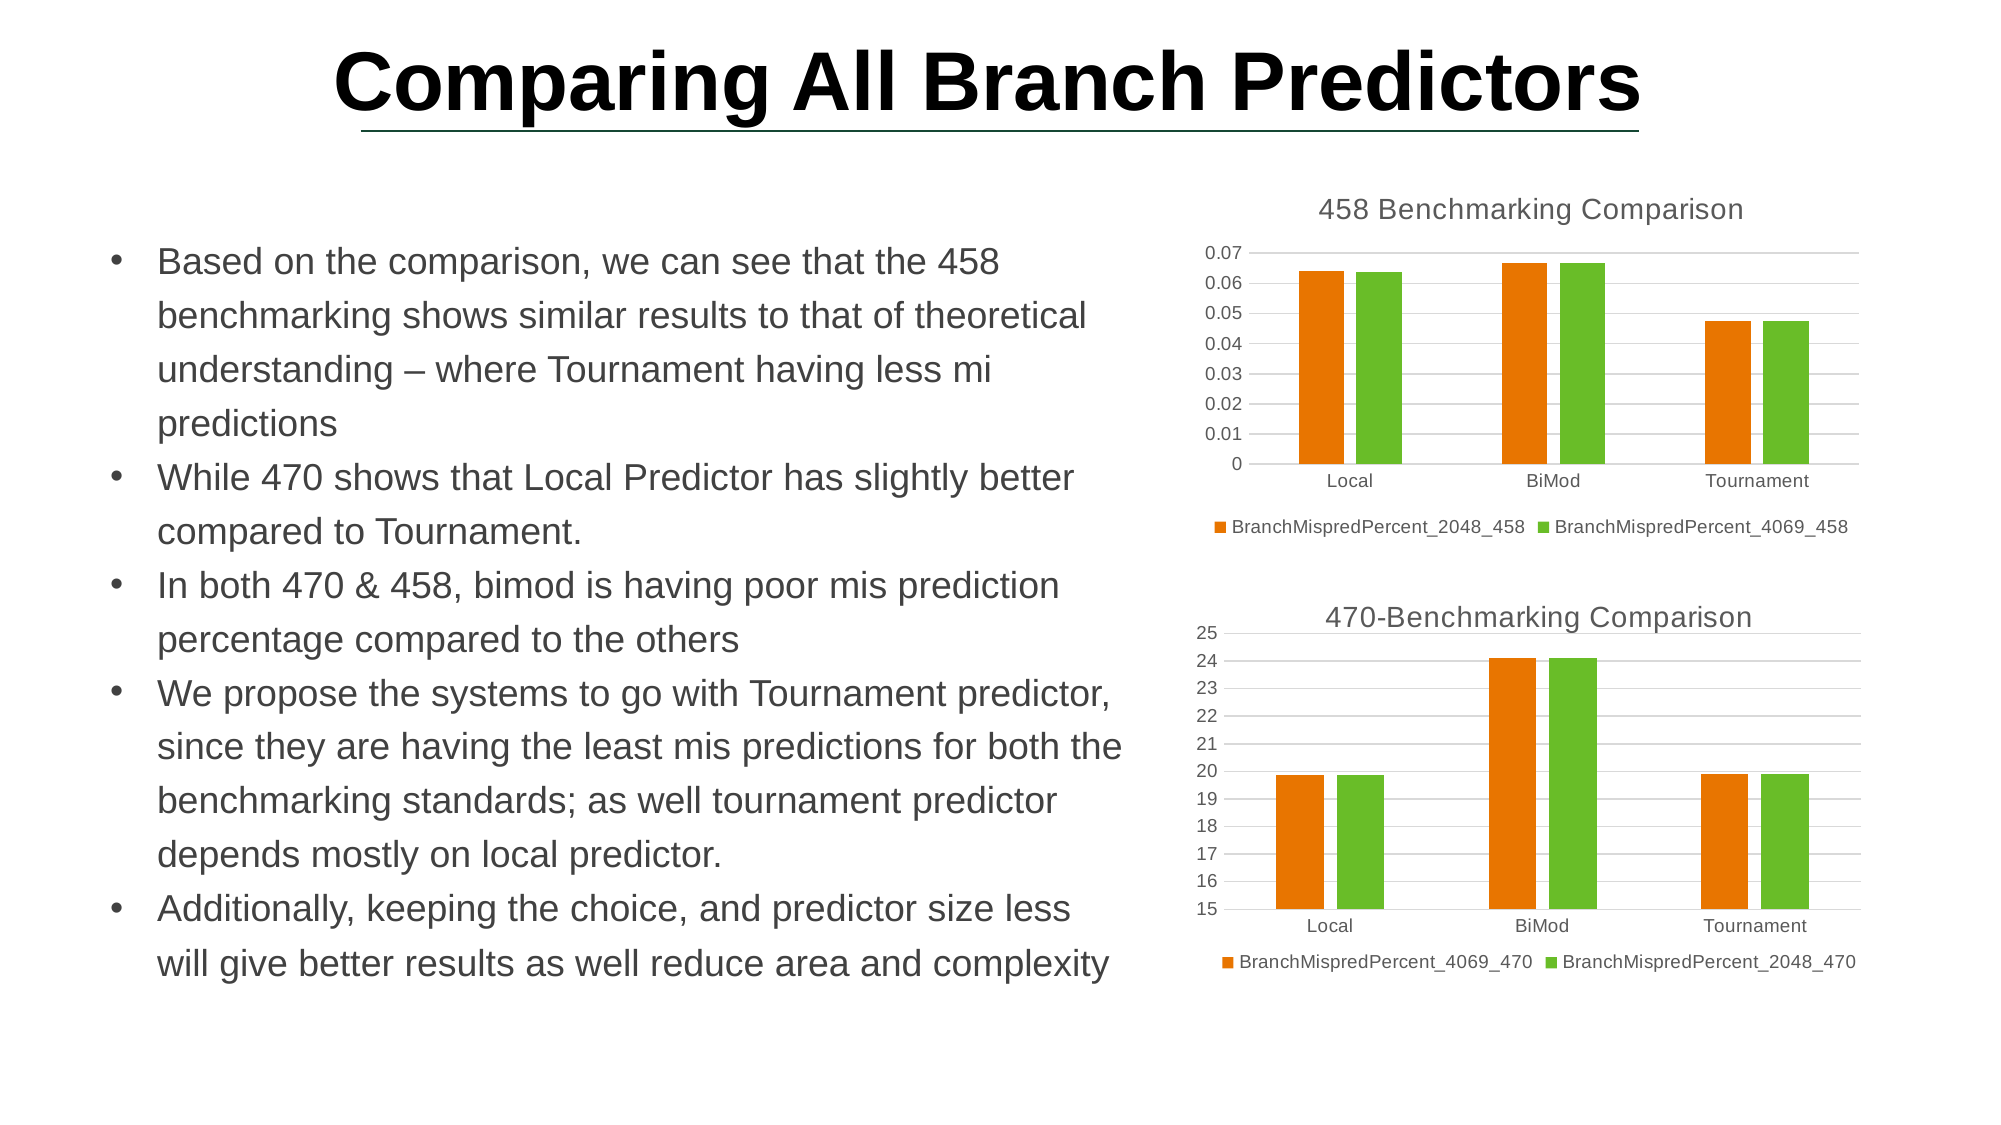

# Comparing All Branch Predictors

### Chart: 458 Benchmarking Comparison

| Category | BranchMispredPercent_2048_458 | BranchMispredPercent_4069_458 |
|---|---|---|
| Local | 0.064034 | 0.063894 |
| BiMod | 0.06666 | 0.06666 |
| Tournament | 0.047474 | 0.047614 |
Based on the comparison, we can see that the 458 benchmarking shows similar results to that of theoretical understanding – where Tournament having less mi predictions
While 470 shows that Local Predictor has slightly better compared to Tournament.
In both 470 & 458, bimod is having poor mis prediction percentage compared to the others
We propose the systems to go with Tournament predictor, since they are having the least mis predictions for both the benchmarking standards; as well tournament predictor depends mostly on local predictor.
Additionally, keeping the choice, and predictor size less will give better results as well reduce area and complexity

### Chart: 470-Benchmarking Comparison

| Category | BranchMispredPercent_4069_470 | BranchMispredPercent_2048_470 |
|---|---|---|
| Local | 19.88189 | 19.88189 |
| BiMod | 24.094488 | 24.094488 |
| Tournament | 19.92126 | 19.92126 |